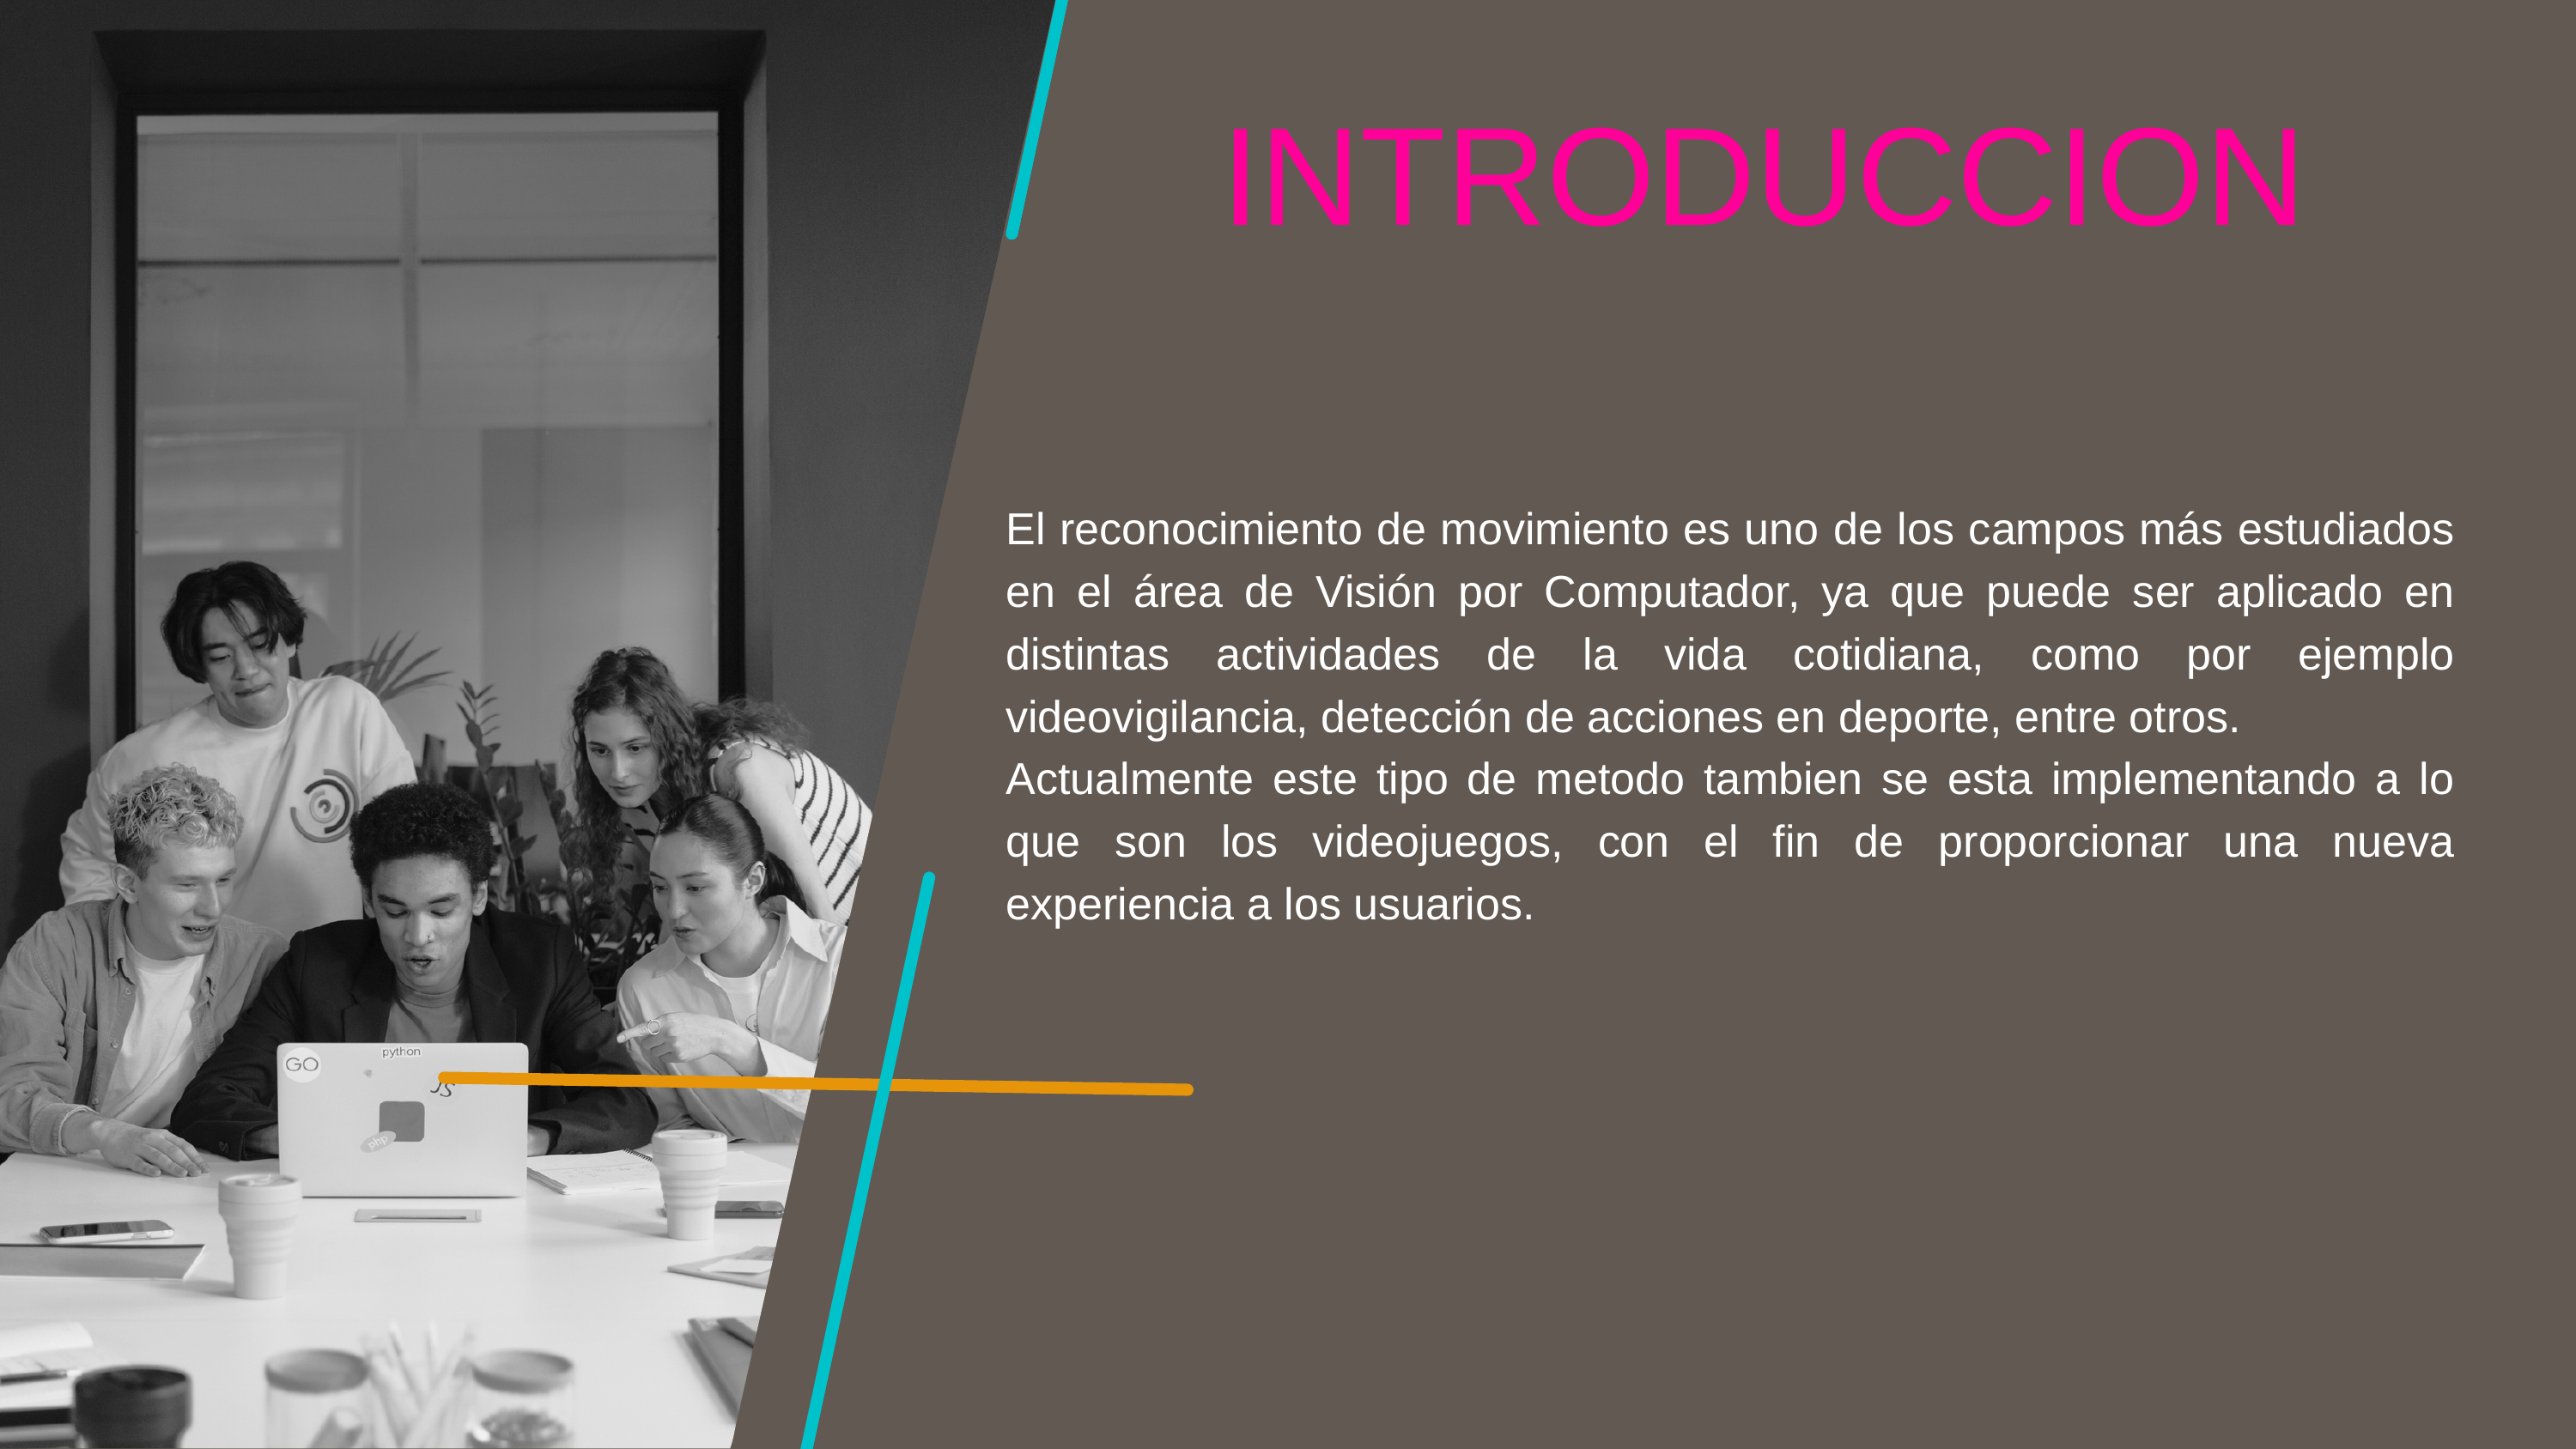

INTRODUCCION
El reconocimiento de movimiento es uno de los campos más estudiados en el área de Visión por Computador, ya que puede ser aplicado en distintas actividades de la vida cotidiana, como por ejemplo videovigilancia, detección de acciones en deporte, entre otros.
Actualmente este tipo de metodo tambien se esta implementando a lo que son los videojuegos, con el fin de proporcionar una nueva experiencia a los usuarios.